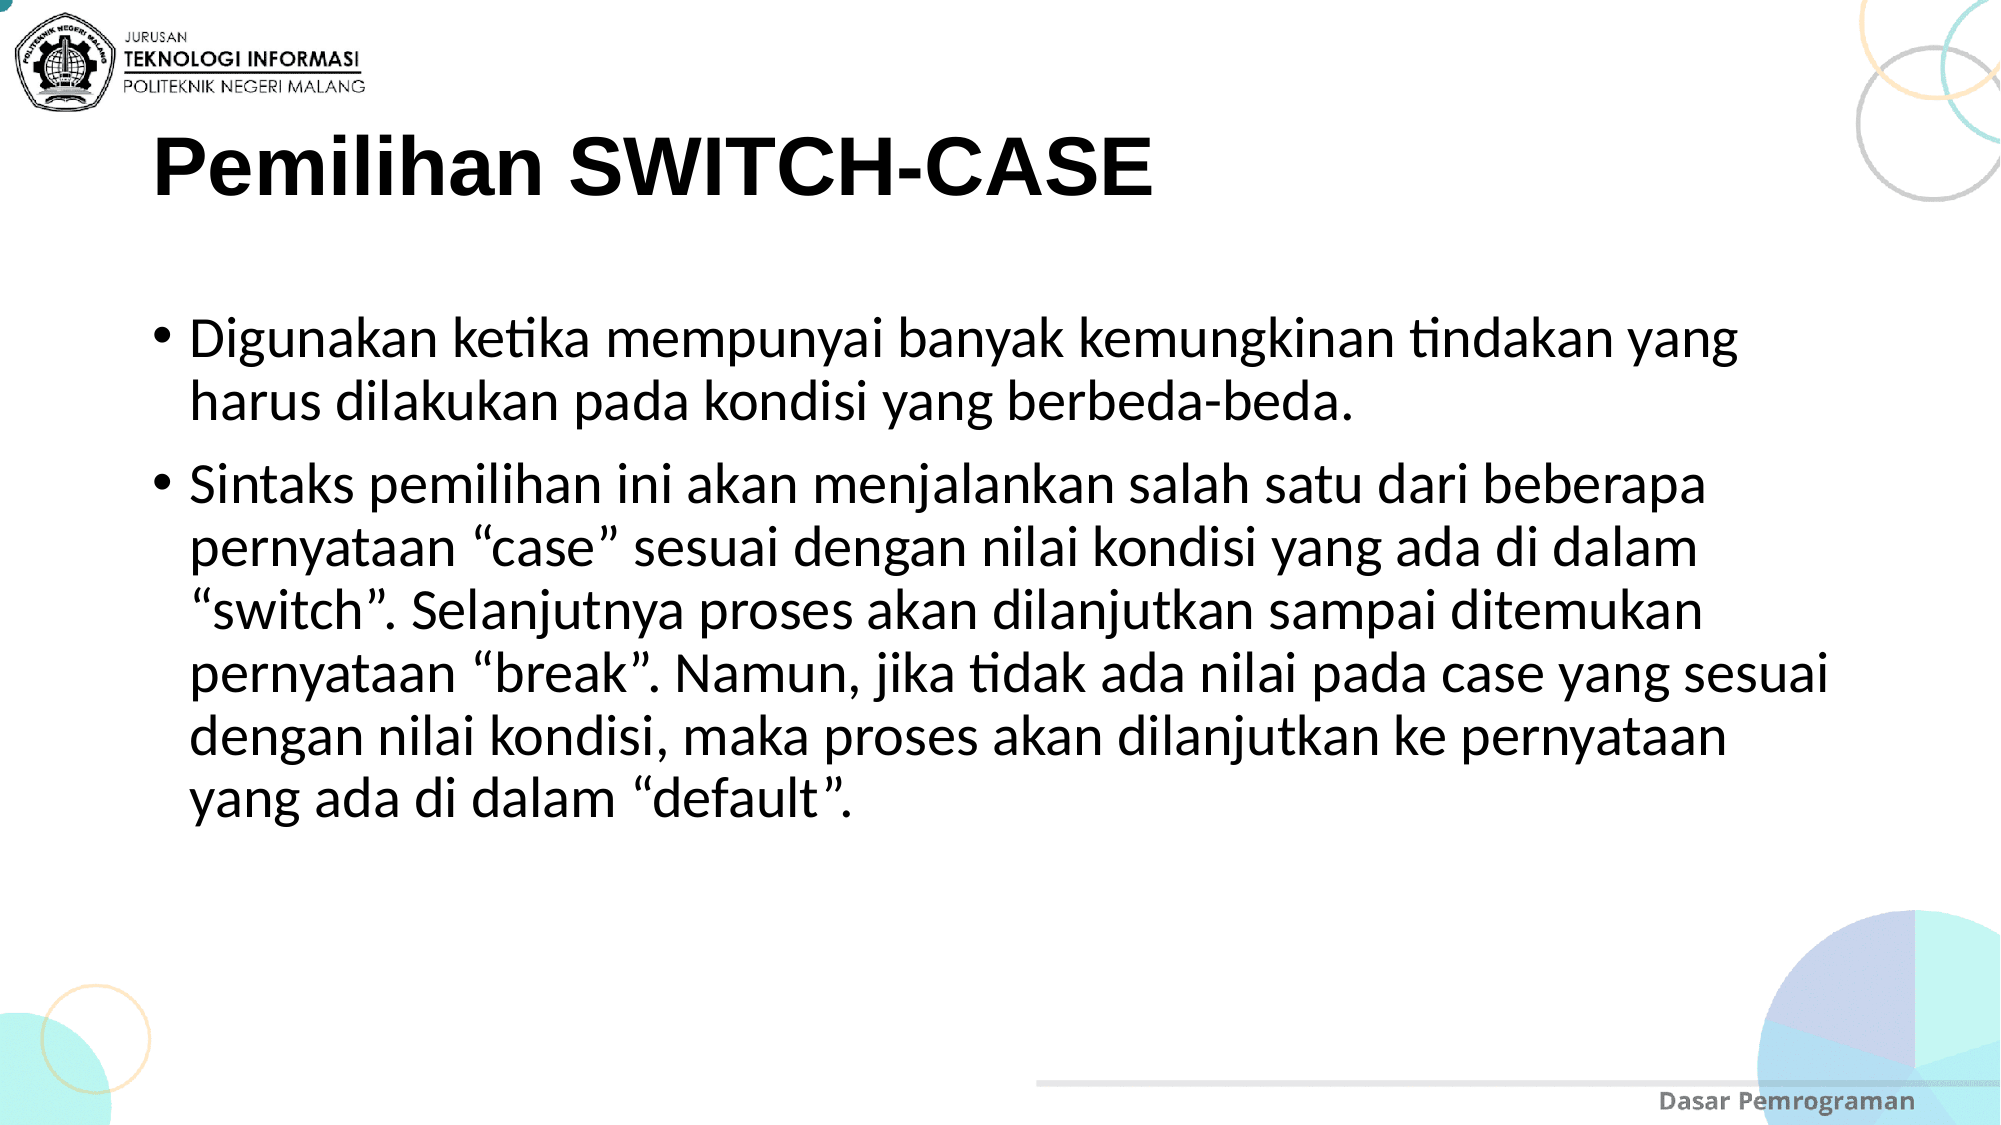

# Pemilihan SWITCH-CASE
Digunakan ketika mempunyai banyak kemungkinan tindakan yang harus dilakukan pada kondisi yang berbeda-beda.
Sintaks pemilihan ini akan menjalankan salah satu dari beberapa pernyataan “case” sesuai dengan nilai kondisi yang ada di dalam “switch”. Selanjutnya proses akan dilanjutkan sampai ditemukan pernyataan “break”. Namun, jika tidak ada nilai pada case yang sesuai dengan nilai kondisi, maka proses akan dilanjutkan ke pernyataan yang ada di dalam “default”.